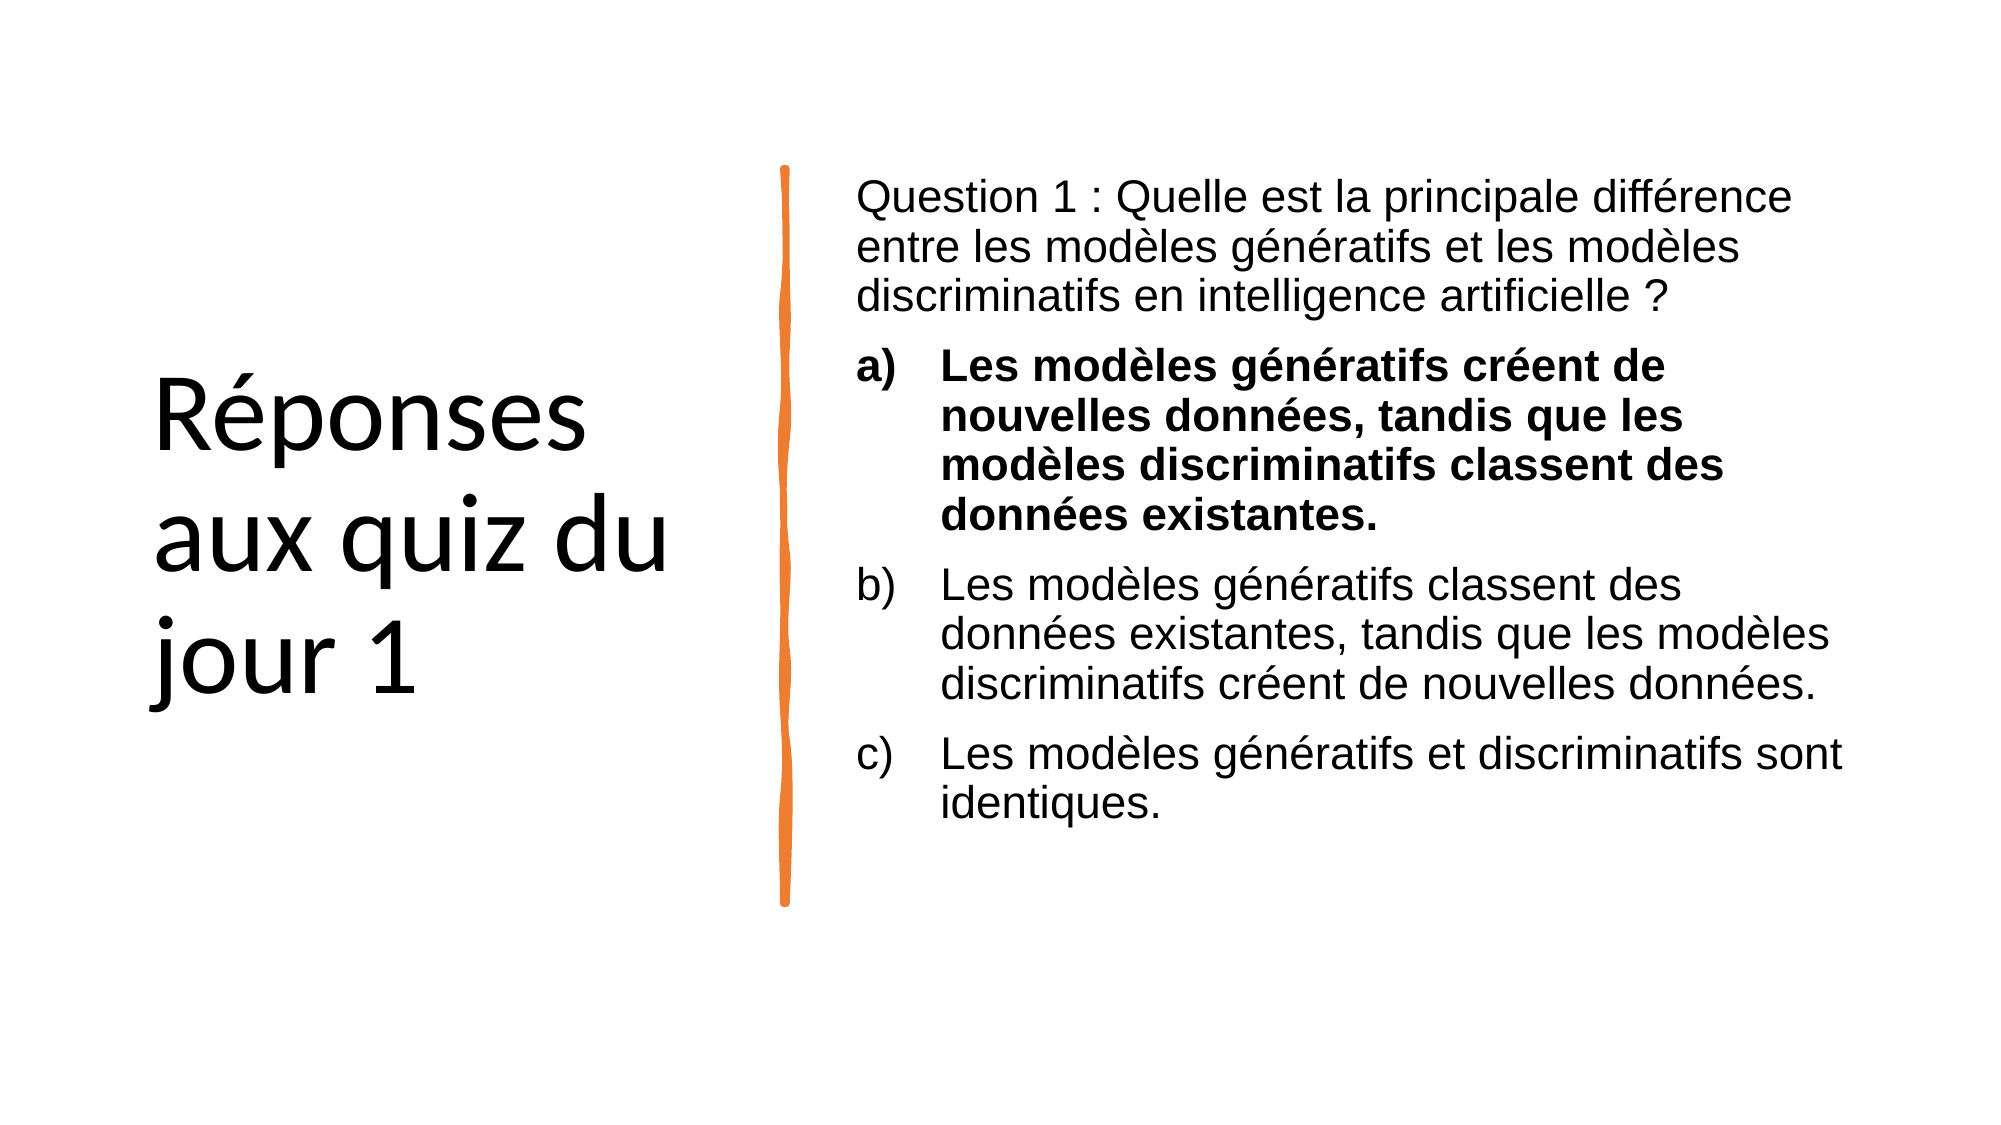

# Réponses aux quiz du jour 1
Question 1 : Quelle est la principale différence entre les modèles génératifs et les modèles discriminatifs en intelligence artificielle ?
Les modèles génératifs créent de nouvelles données, tandis que les modèles discriminatifs classent des données existantes.
Les modèles génératifs classent des données existantes, tandis que les modèles discriminatifs créent de nouvelles données.
Les modèles génératifs et discriminatifs sont identiques.